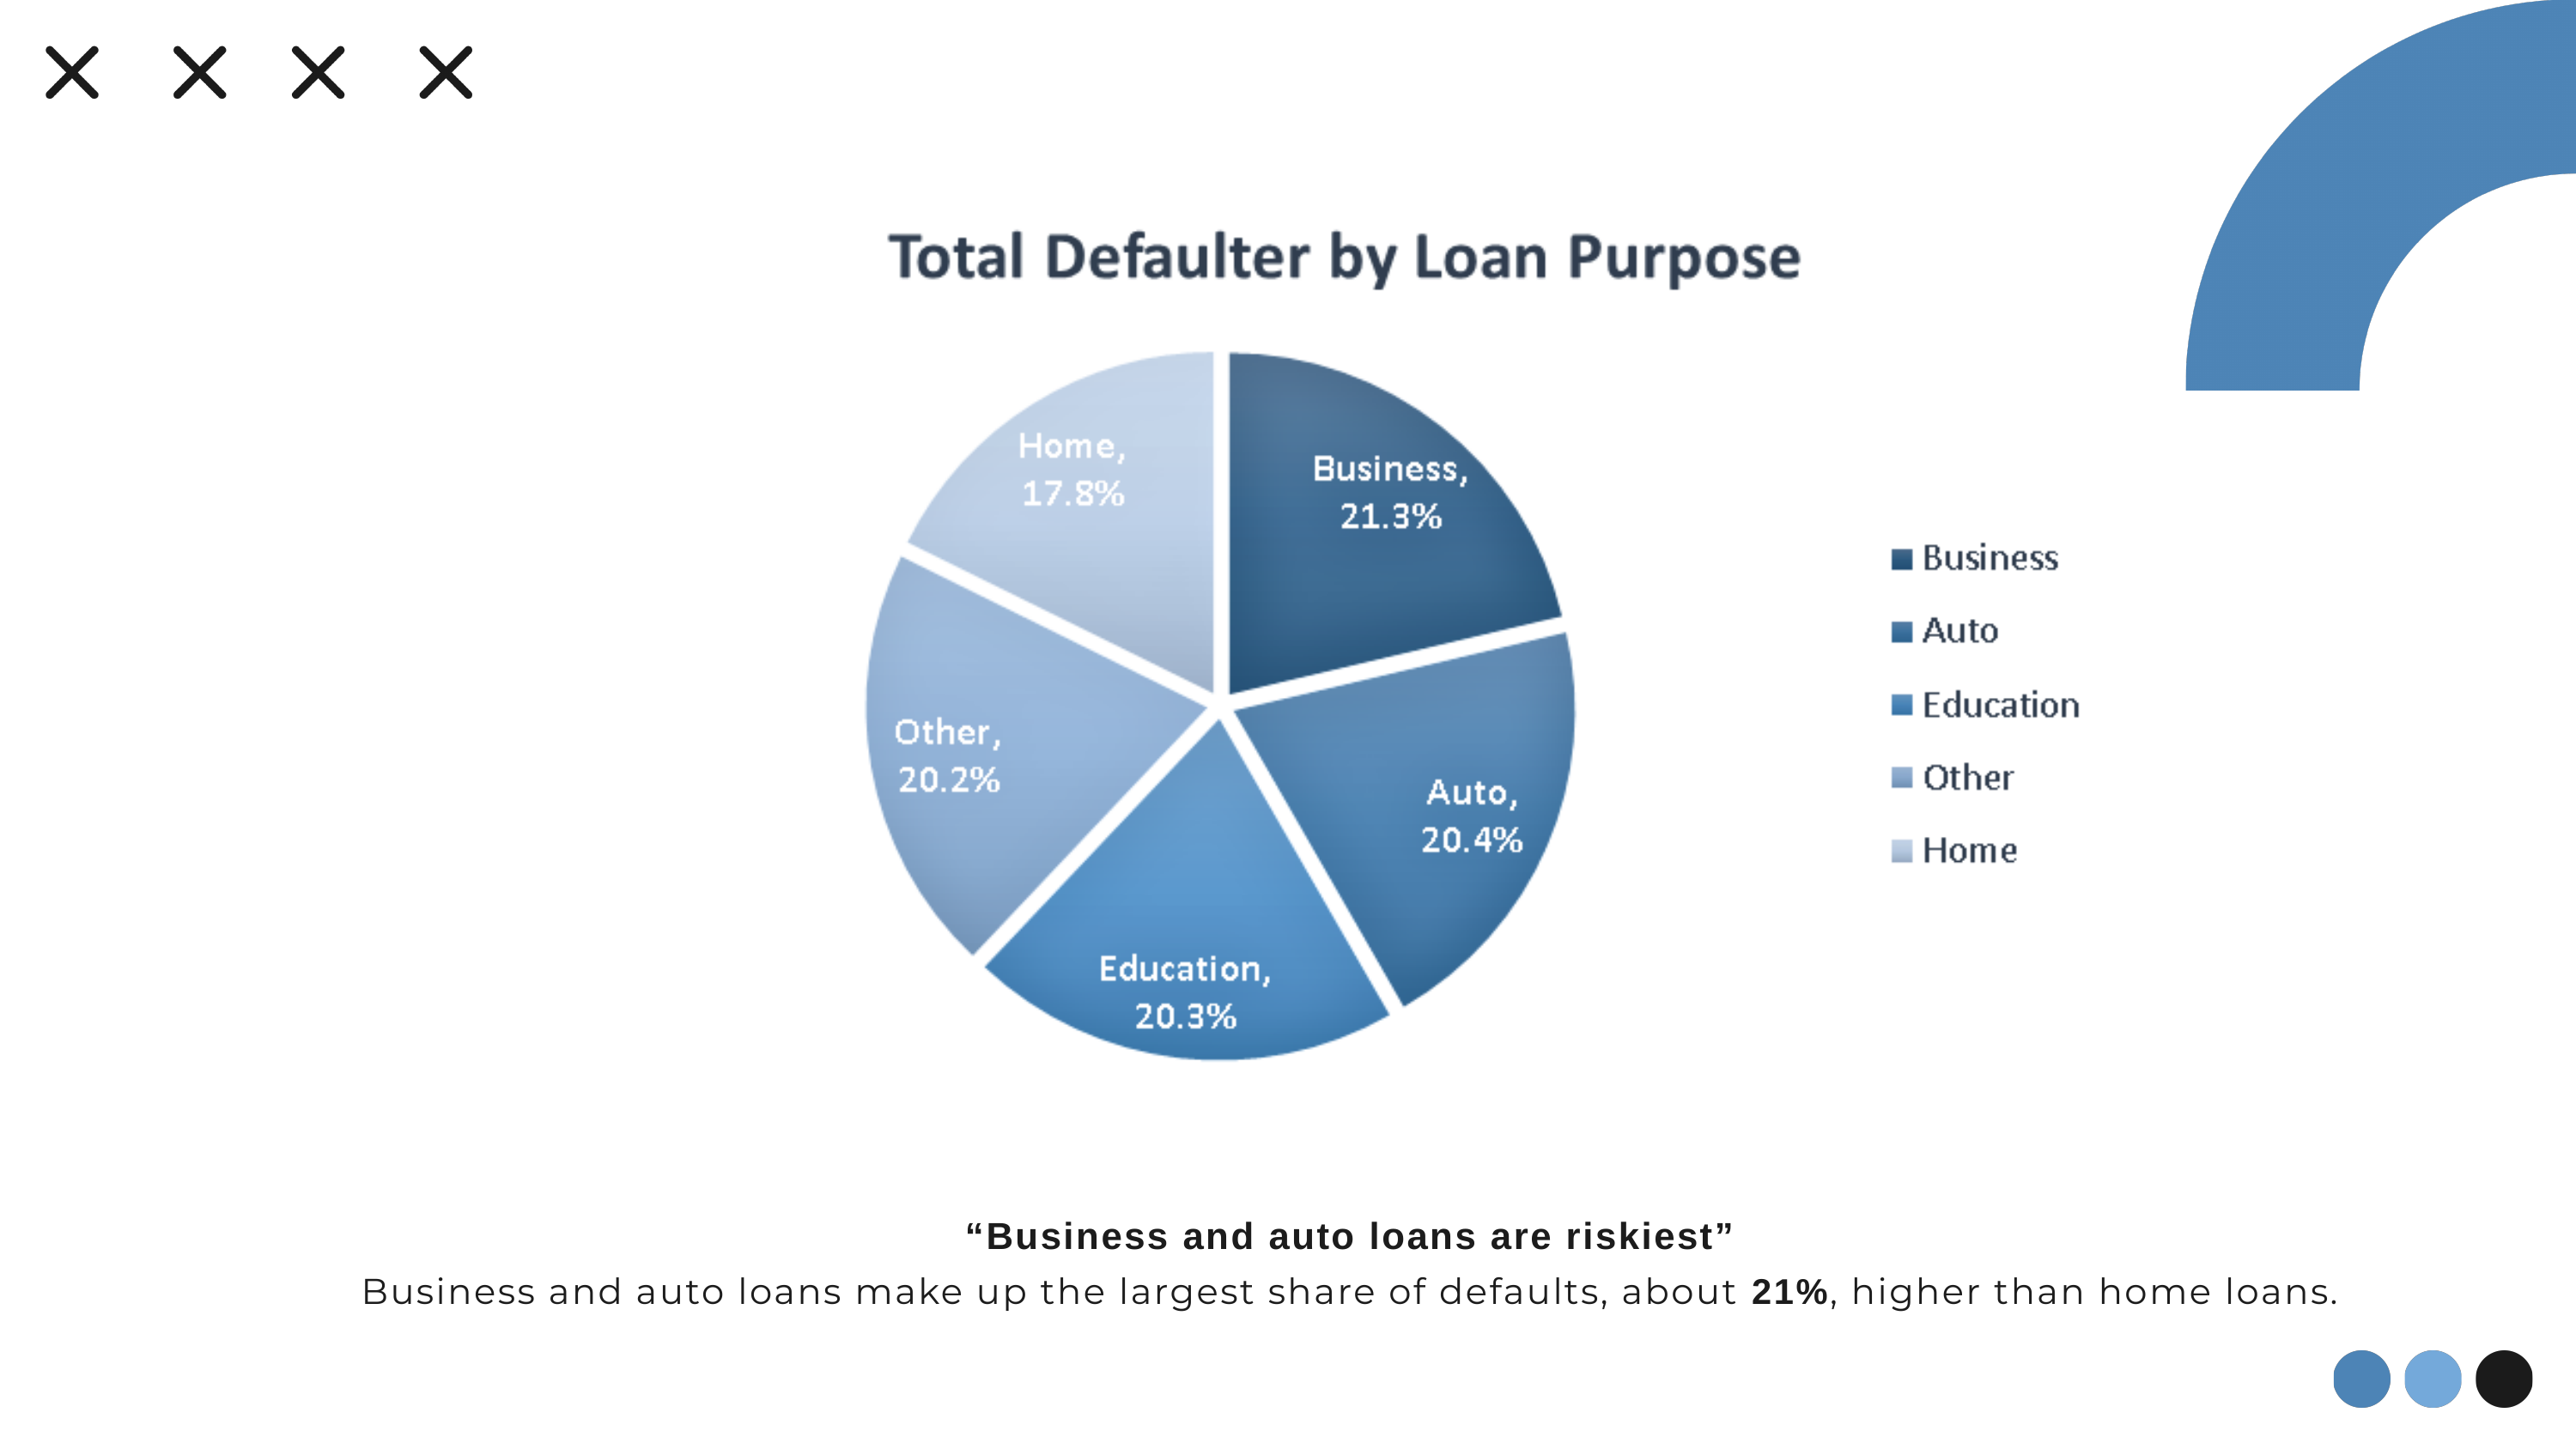

“Business and auto loans are riskiest”
Business and auto loans make up the largest share of defaults, about 21%, higher than home loans.